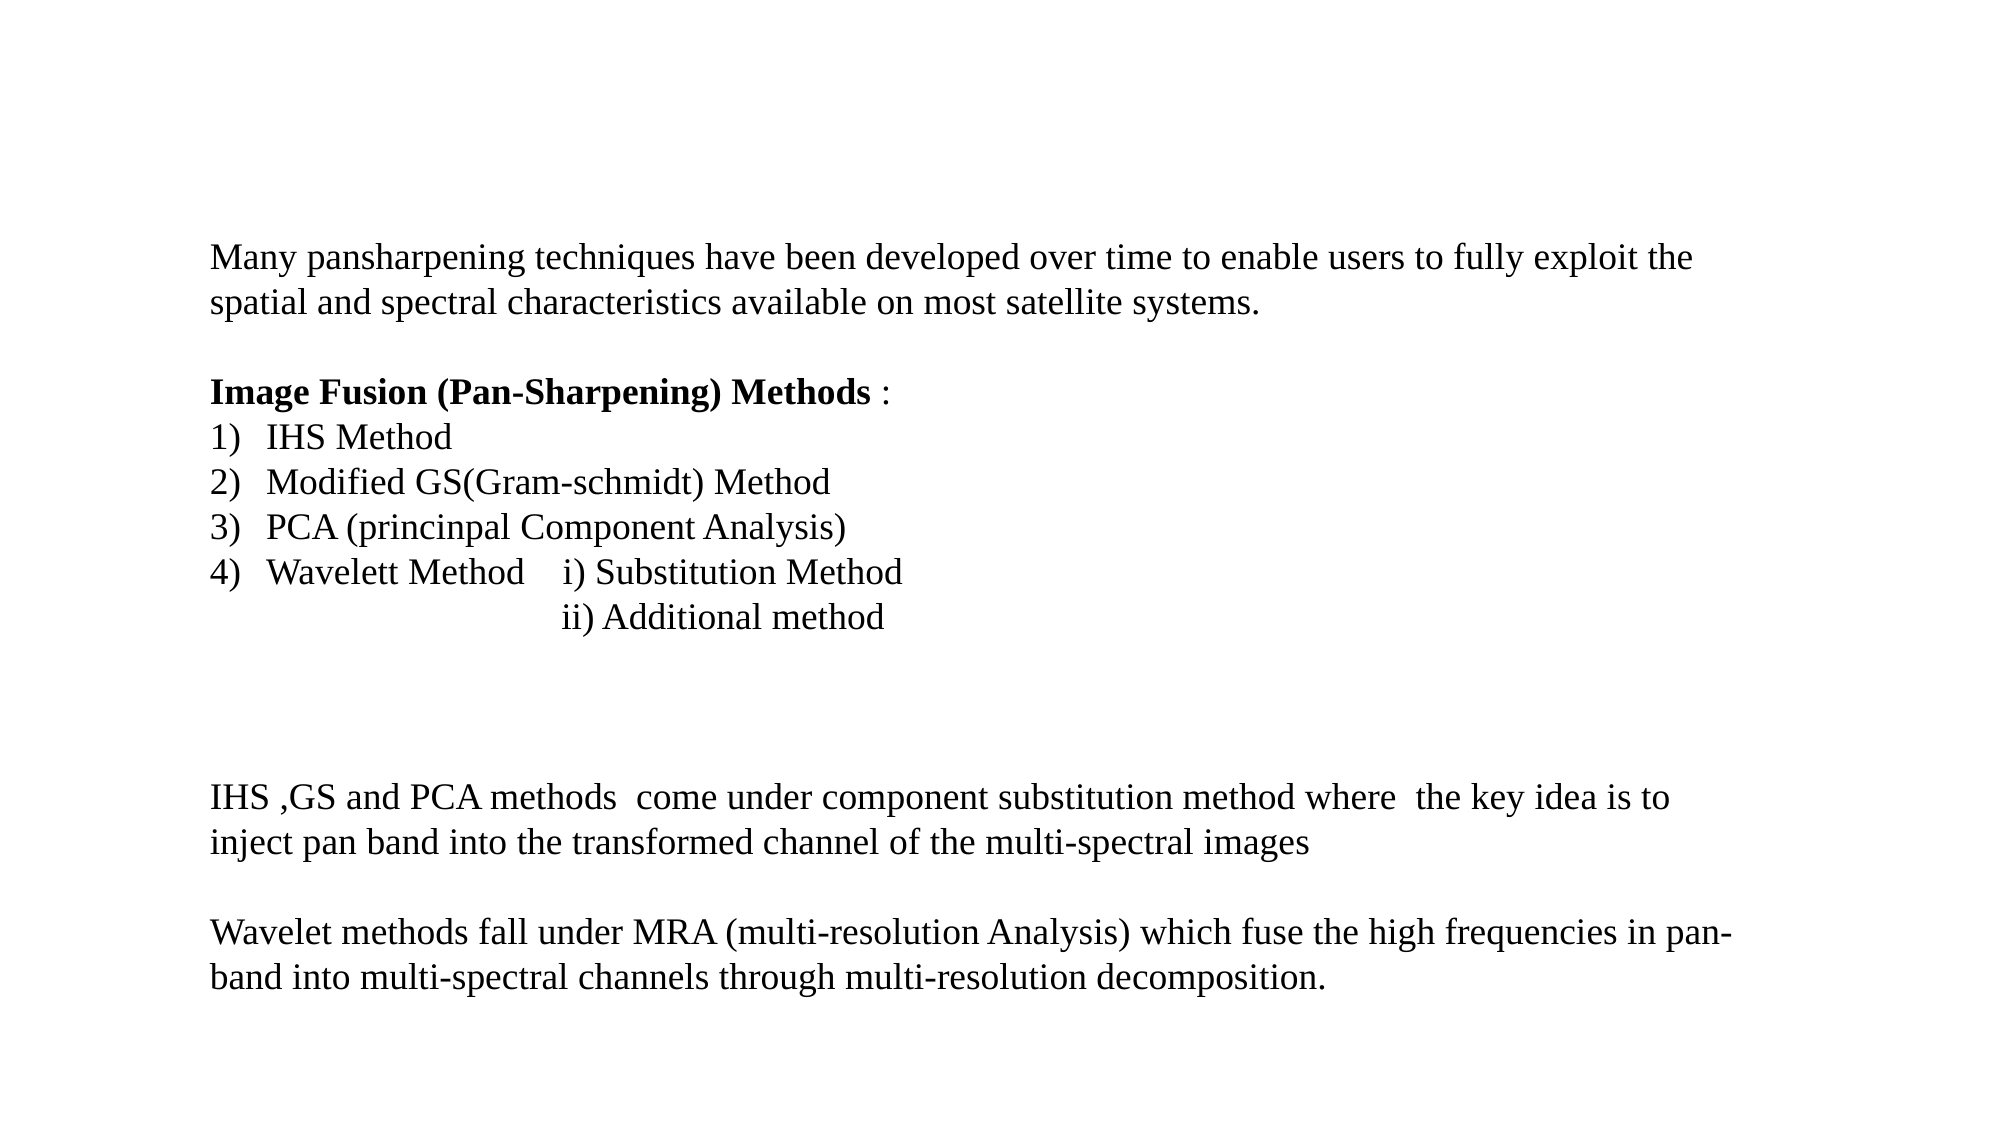

Many pansharpening techniques have been developed over time to enable users to fully exploit the spatial and spectral characteristics available on most satellite systems.

Image Fusion (Pan-Sharpening) Methods :
IHS Method
Modified GS(Gram-schmidt) Method
PCA (princinpal Component Analysis)
Wavelett Method    i) Substitution Method
                                     ii) Additional method

IHS ,GS and PCA methods  come under component substitution method where  the key idea is to inject pan band into the transformed channel of the multi-spectral images

Wavelet methods fall under MRA (multi-resolution Analysis) which fuse the high frequencies in pan-band into multi-spectral channels through multi-resolution decomposition.